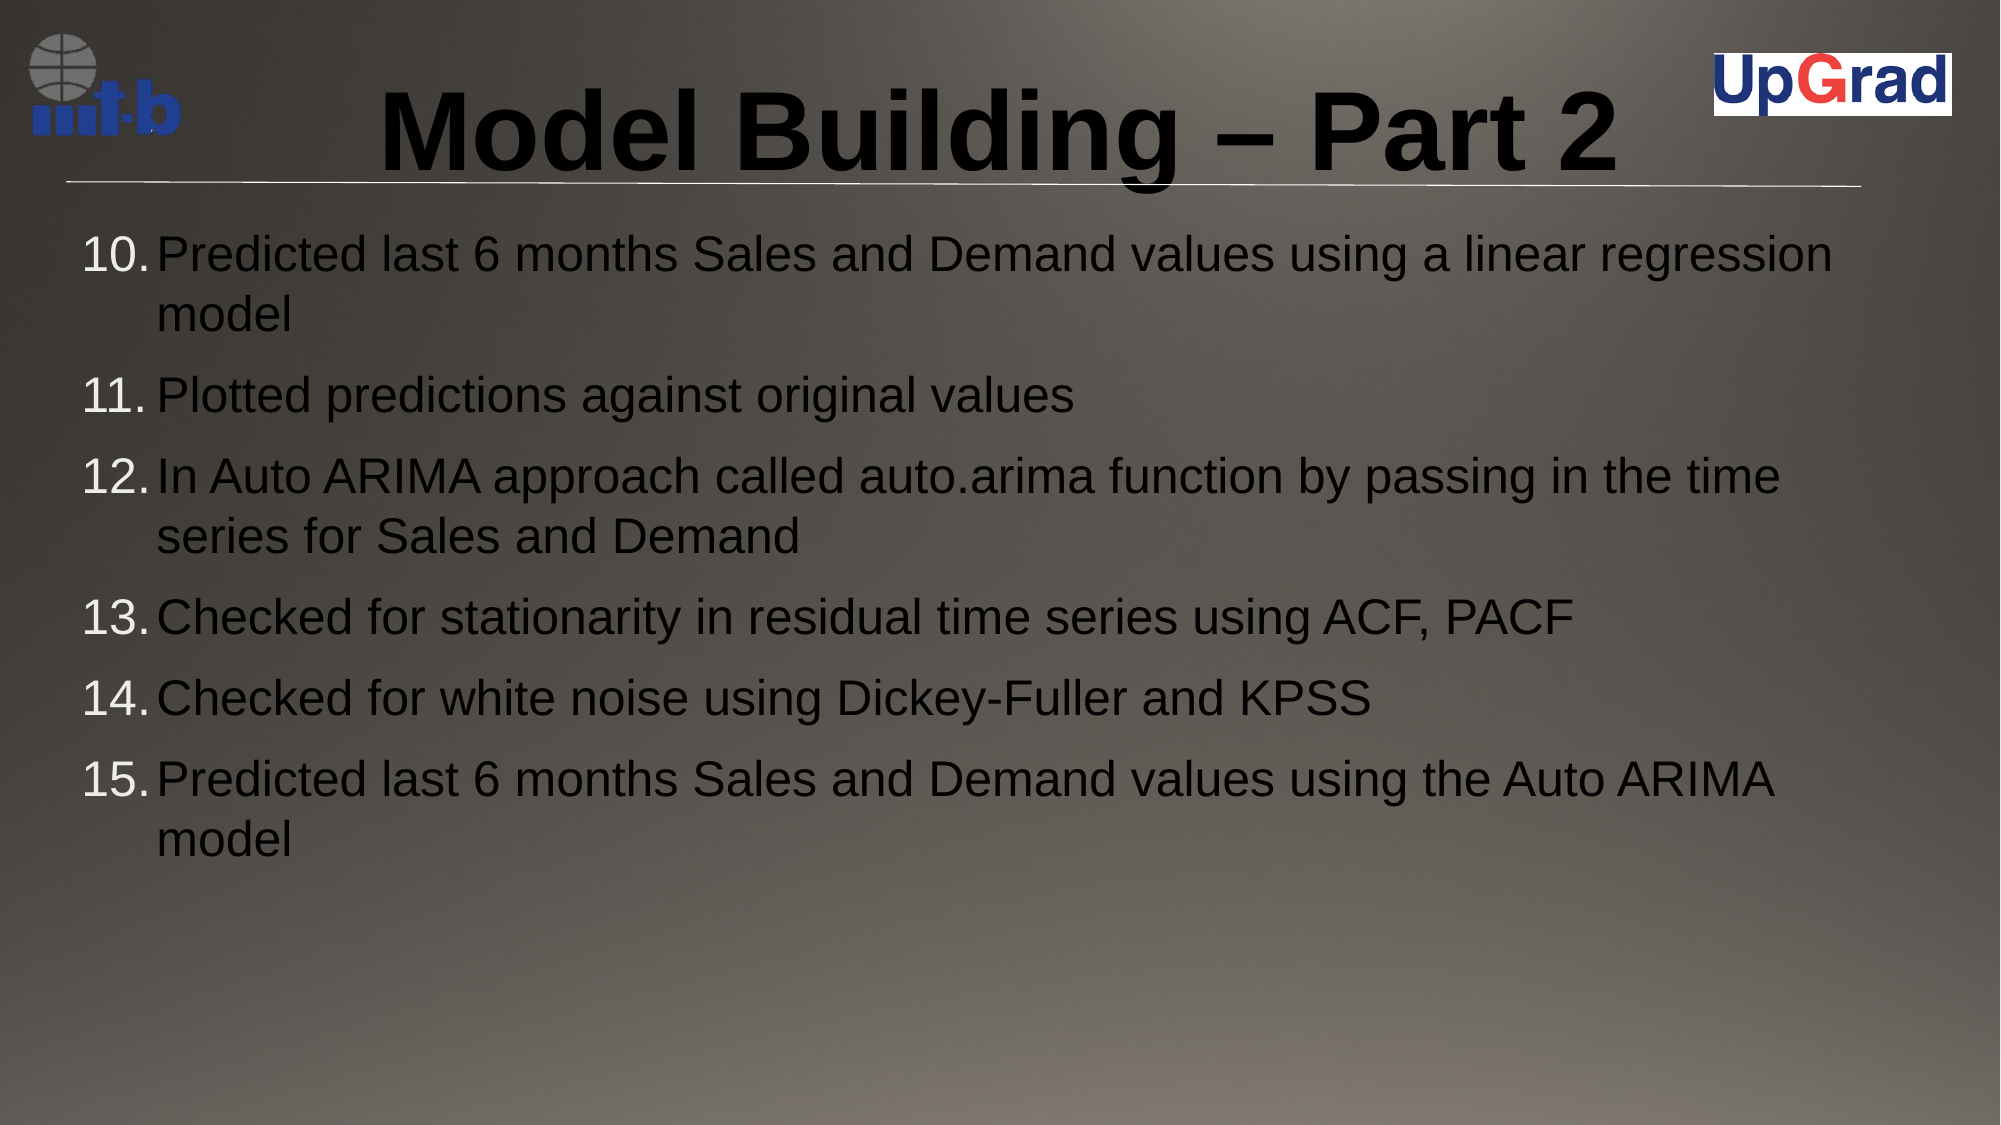

# Model Building – Part 2
Predicted last 6 months Sales and Demand values using a linear regression model
Plotted predictions against original values
In Auto ARIMA approach called auto.arima function by passing in the time series for Sales and Demand
Checked for stationarity in residual time series using ACF, PACF
Checked for white noise using Dickey-Fuller and KPSS
Predicted last 6 months Sales and Demand values using the Auto ARIMA model